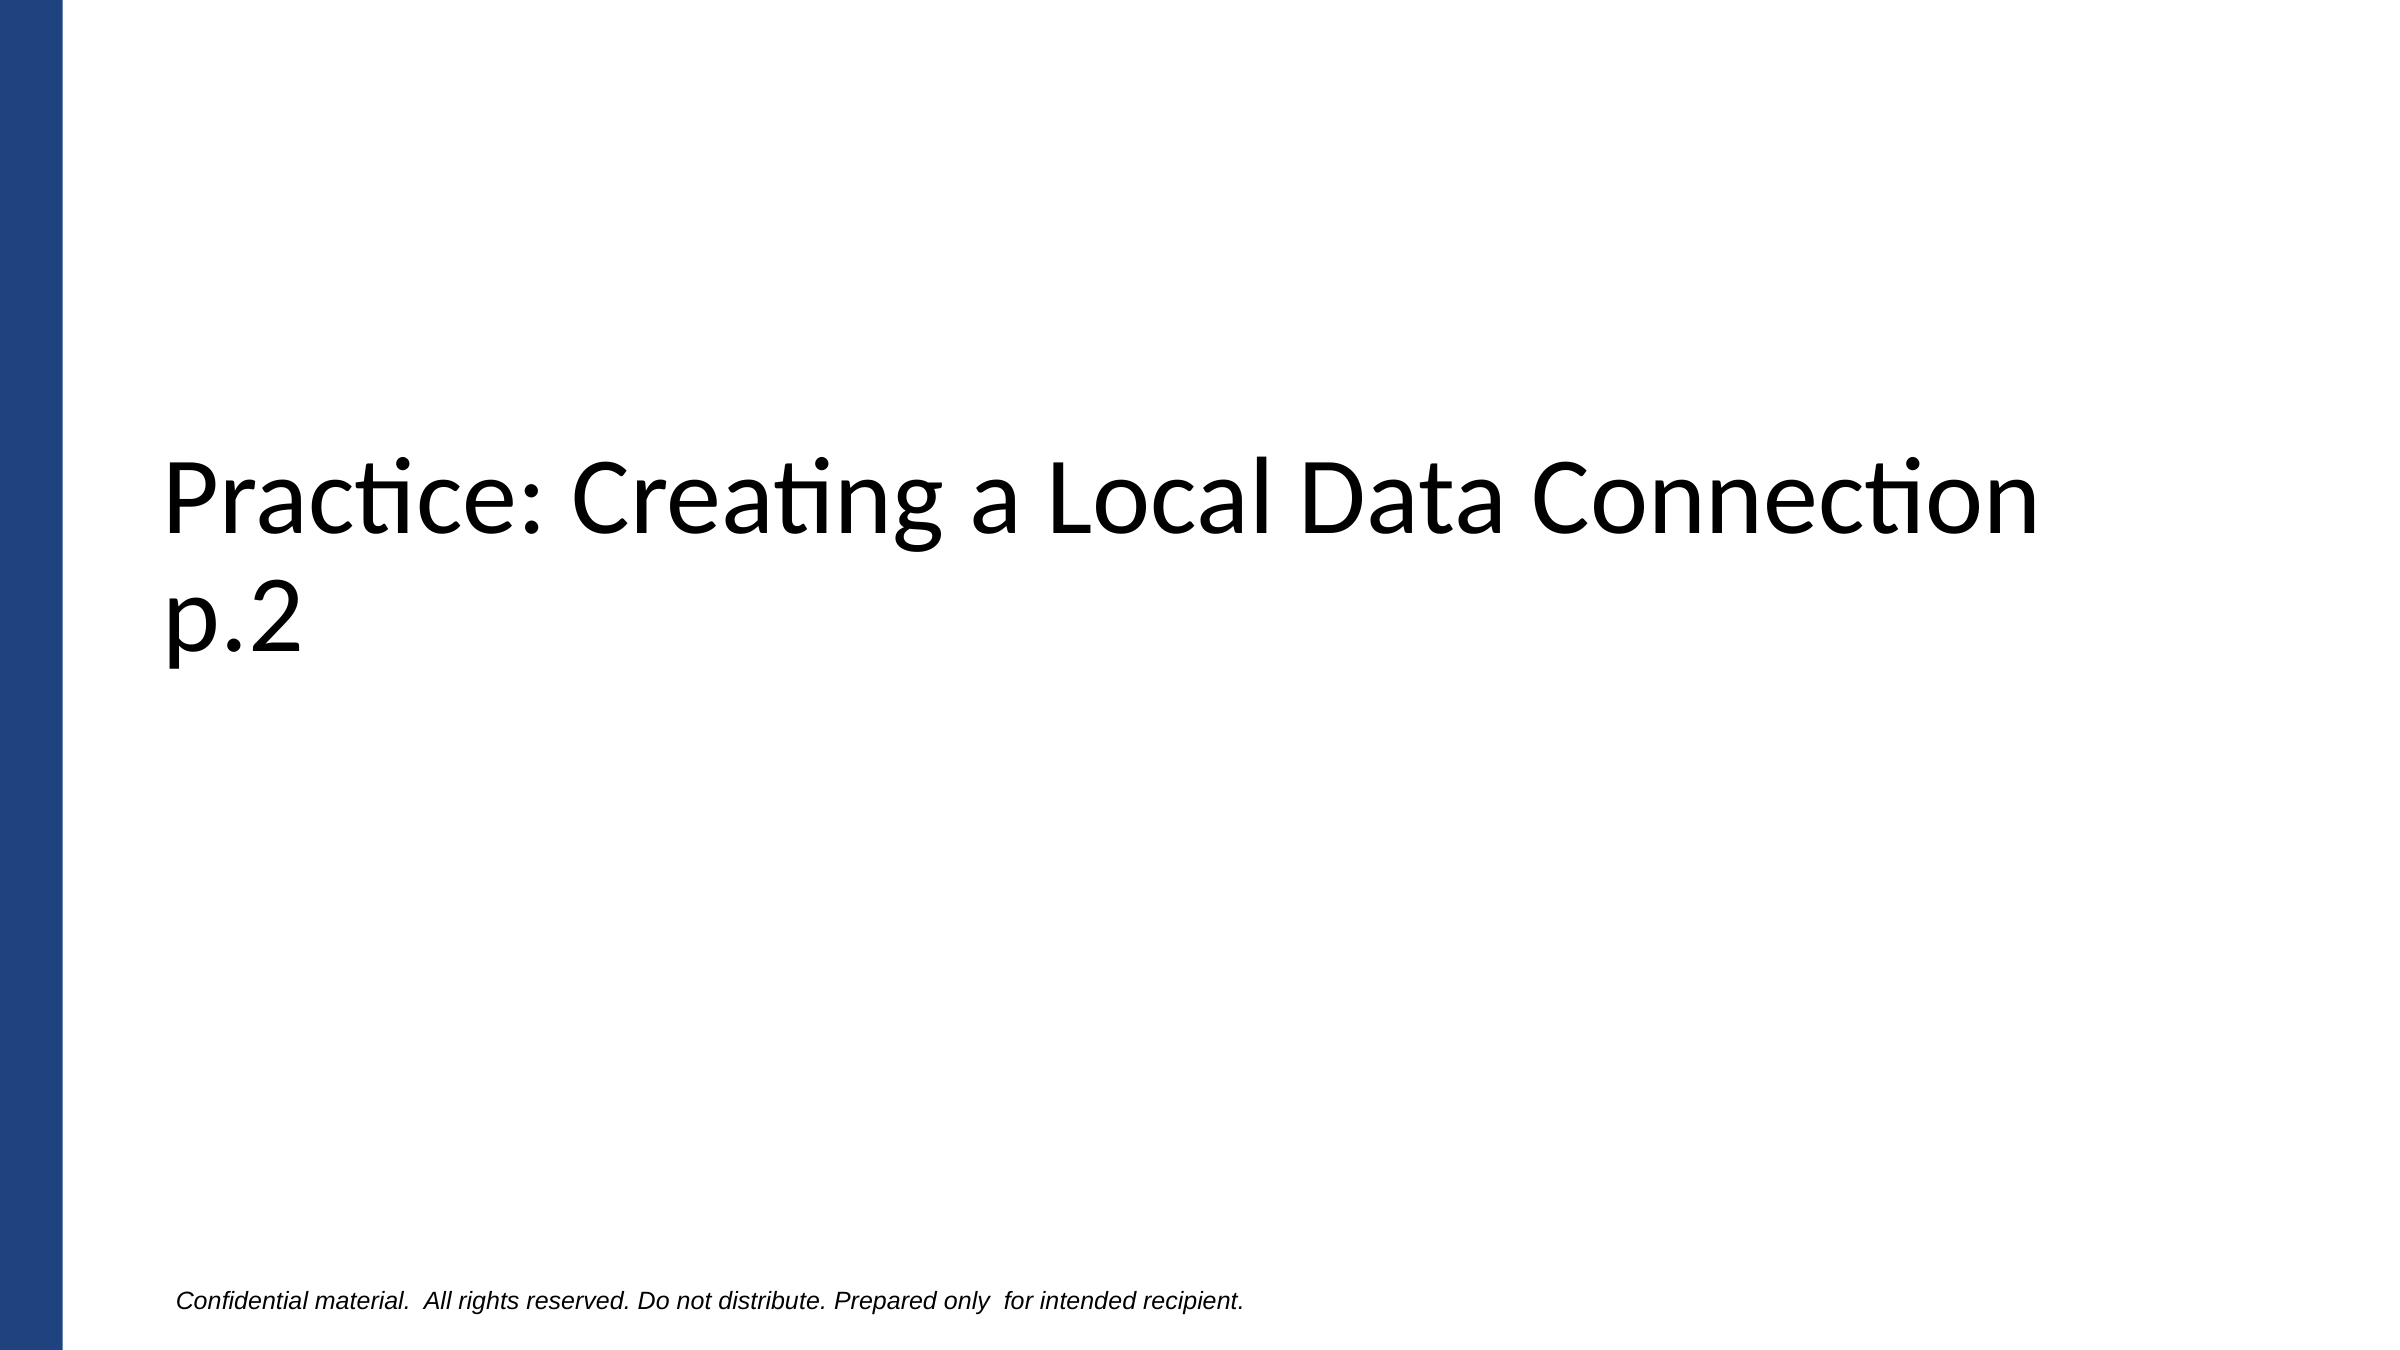

# Practice: Creating a Local Data Connection p.2